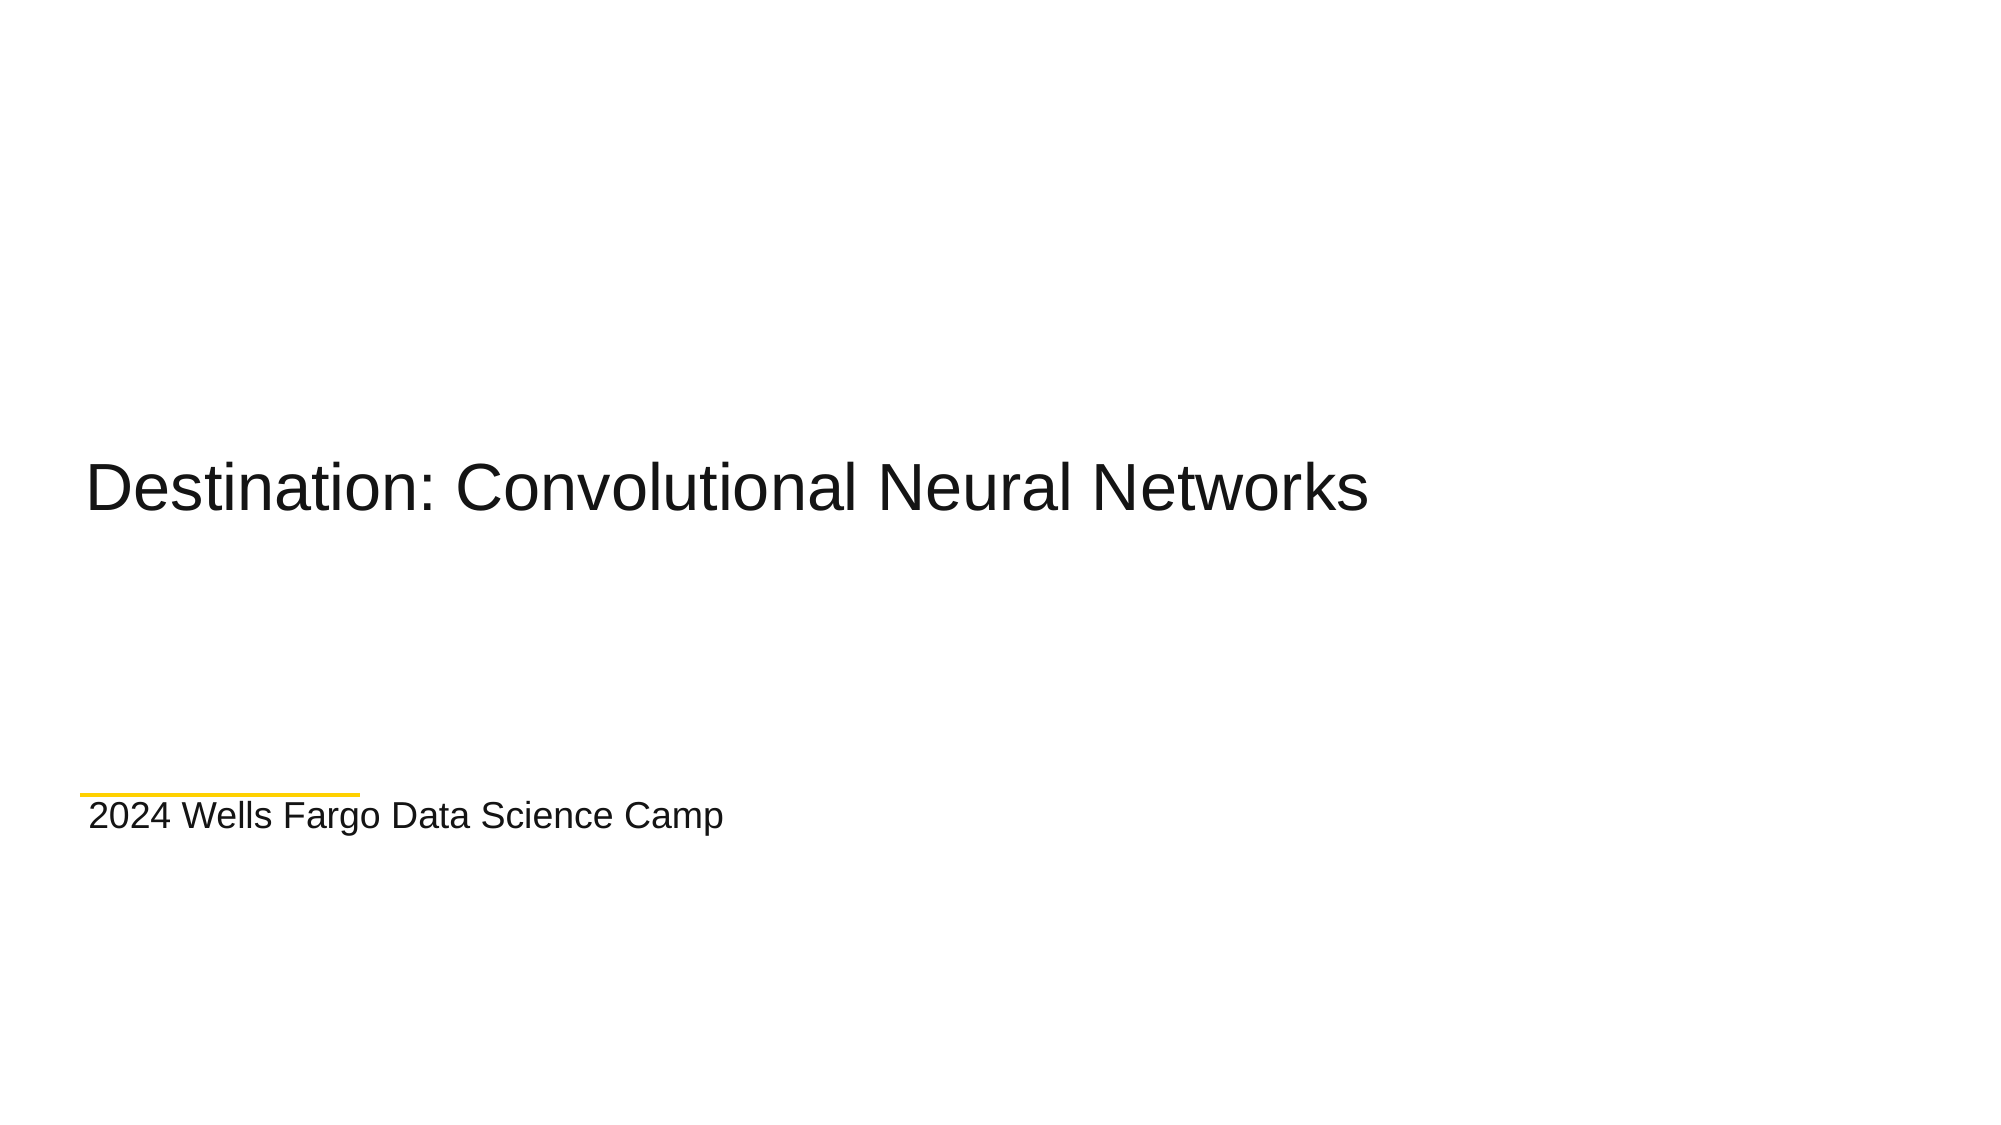

Destination: Convolutional Neural Networks
# 2024 Wells Fargo Data Science Camp